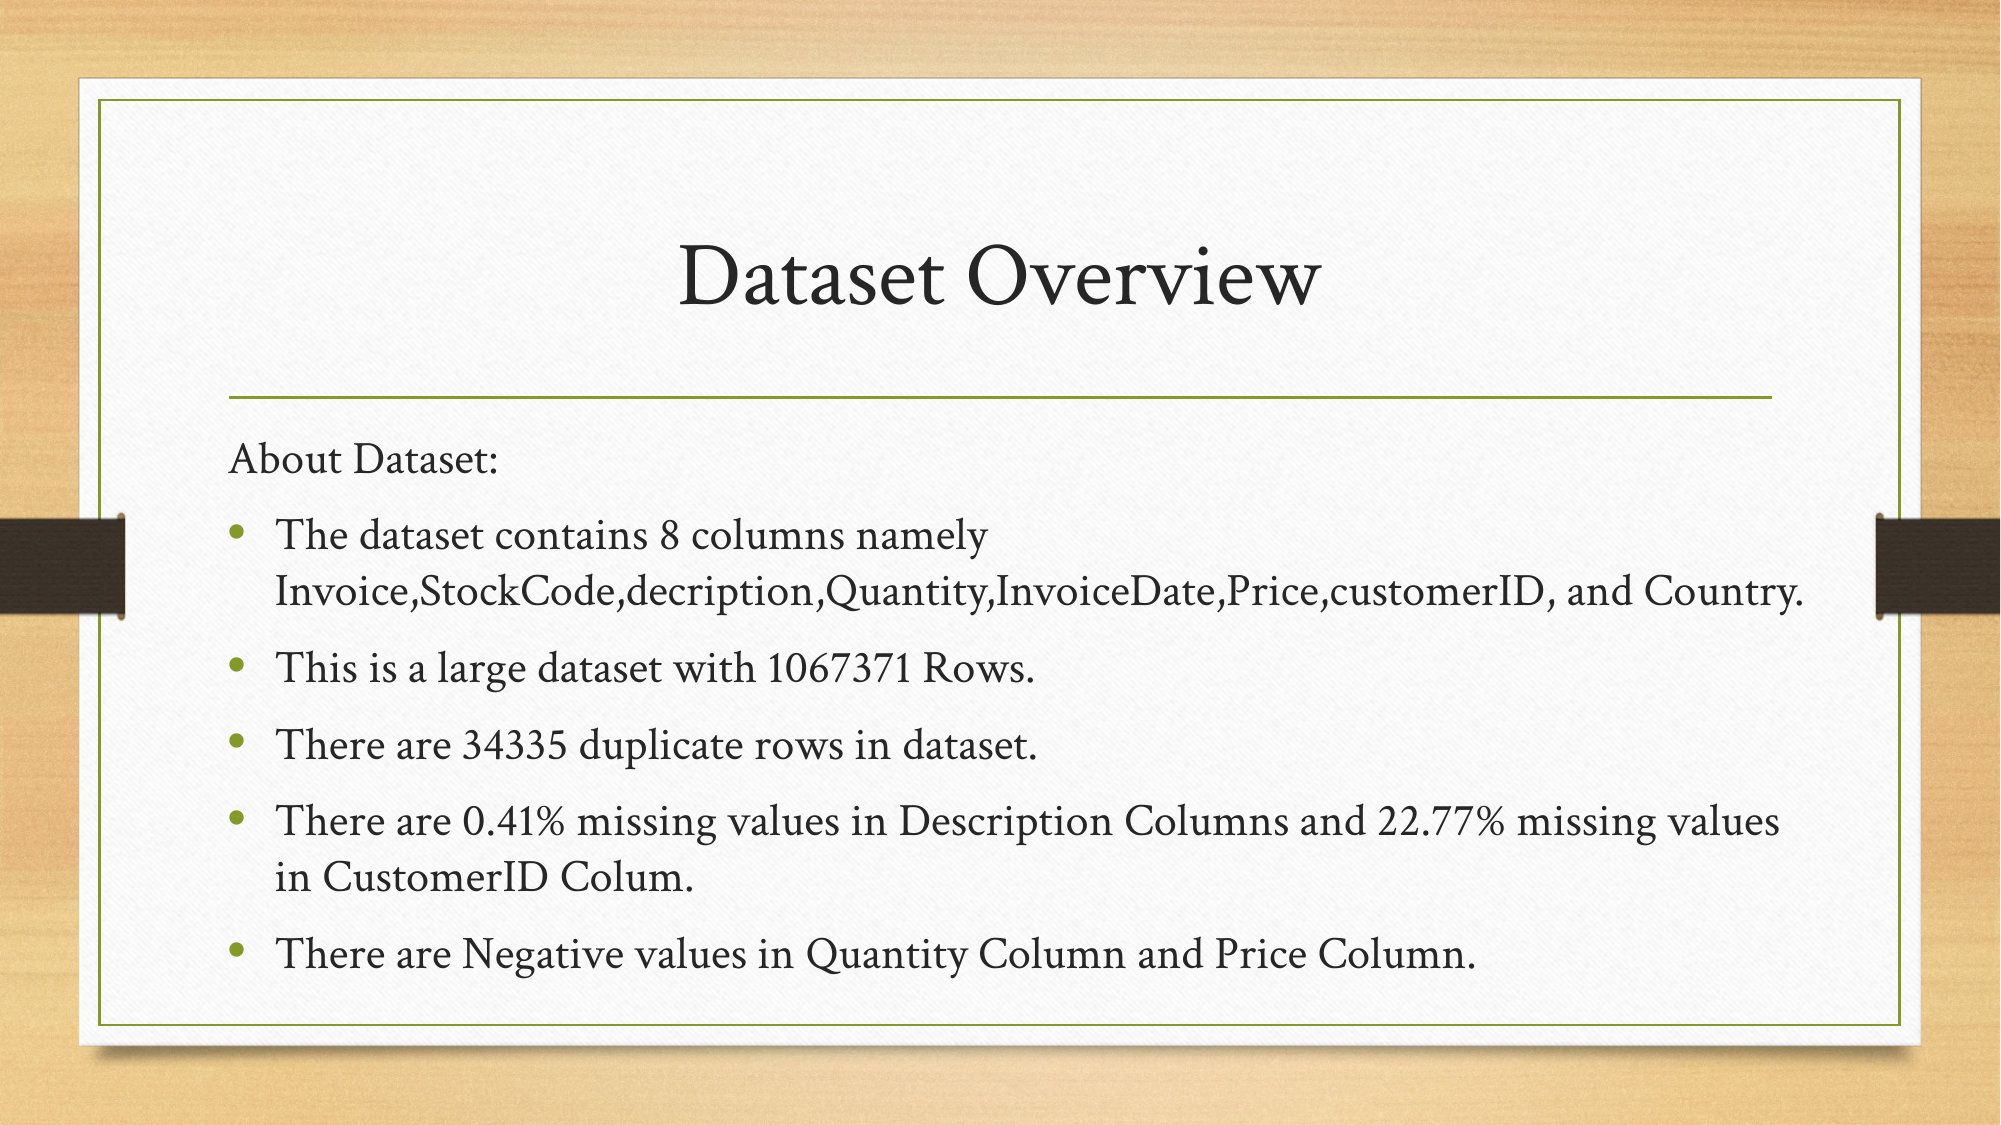

# Dataset Overview
About Dataset:
The dataset contains 8 columns namely Invoice,StockCode,decription,Quantity,InvoiceDate,Price,customerID, and Country.
This is a large dataset with 1067371 Rows.
There are 34335 duplicate rows in dataset.
There are 0.41% missing values in Description Columns and 22.77% missing values in CustomerID Colum.
There are Negative values in Quantity Column and Price Column.